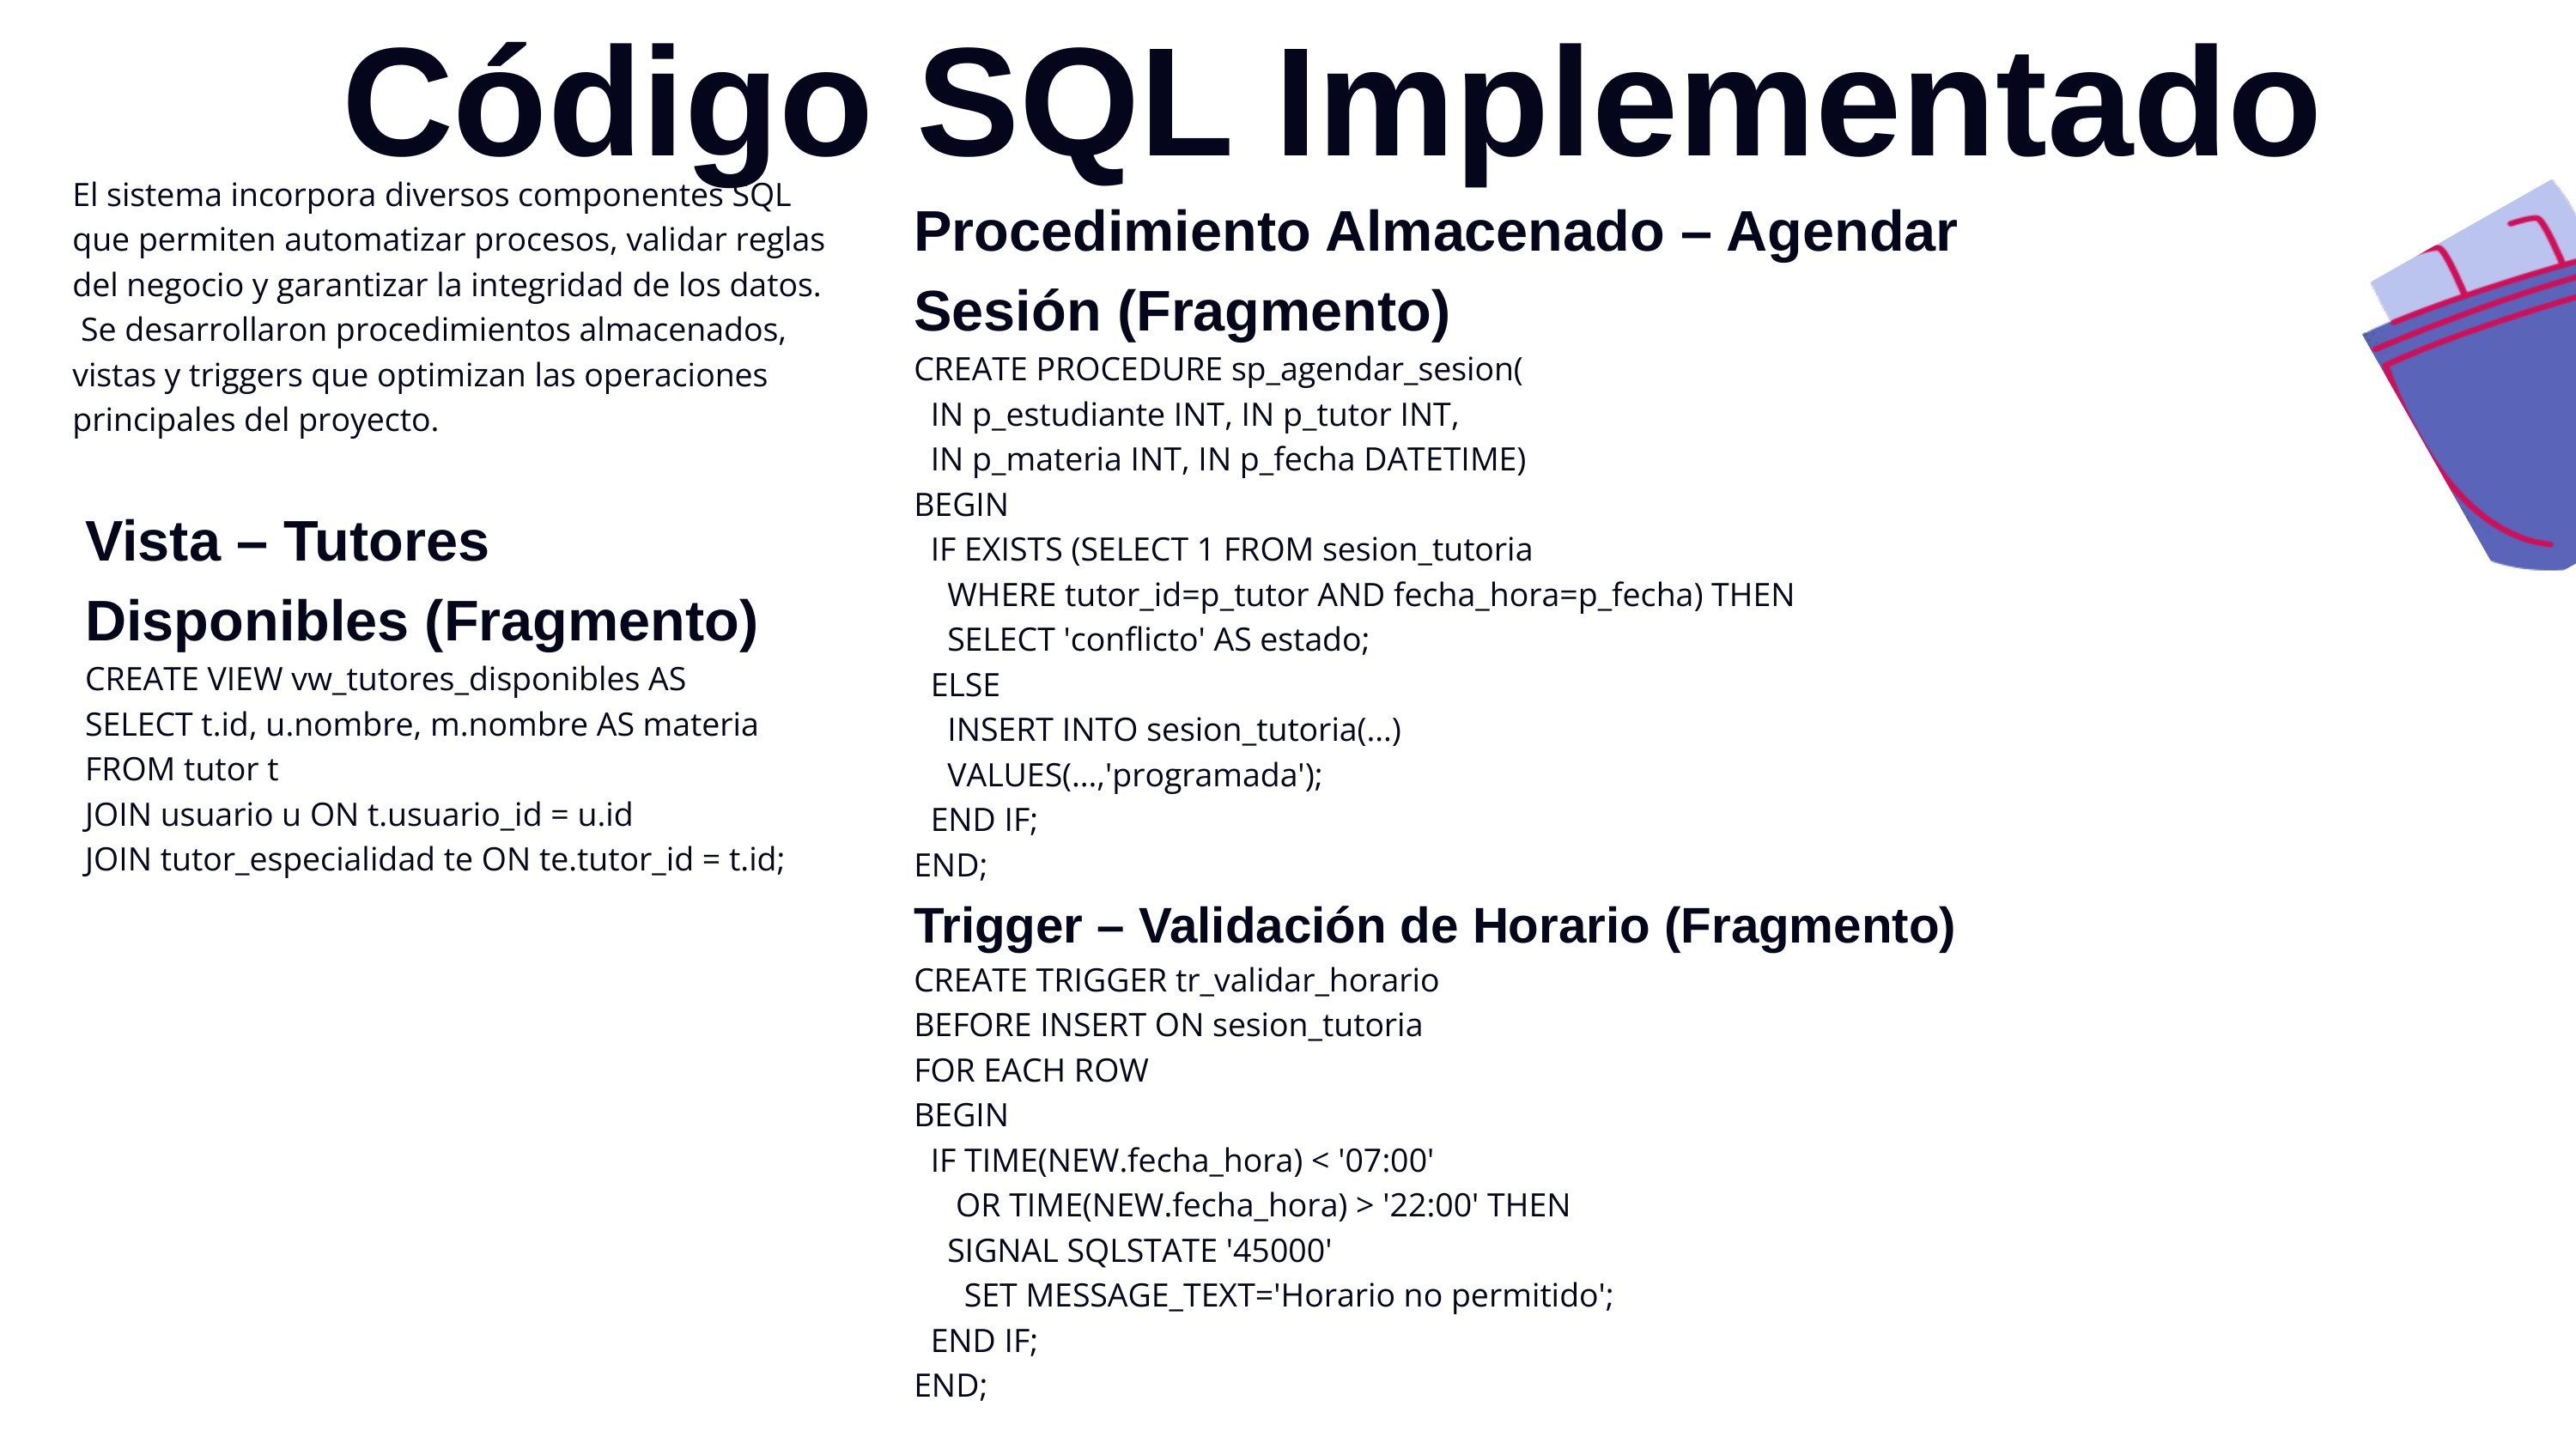

Código SQL Implementado
El sistema incorpora diversos componentes SQL que permiten automatizar procesos, validar reglas del negocio y garantizar la integridad de los datos.
 Se desarrollaron procedimientos almacenados, vistas y triggers que optimizan las operaciones principales del proyecto.

Procedimiento Almacenado – Agendar Sesión (Fragmento)
CREATE PROCEDURE sp_agendar_sesion(
  IN p_estudiante INT, IN p_tutor INT,
  IN p_materia INT, IN p_fecha DATETIME)
BEGIN
  IF EXISTS (SELECT 1 FROM sesion_tutoria
    WHERE tutor_id=p_tutor AND fecha_hora=p_fecha) THEN
    SELECT 'conflicto' AS estado;
  ELSE
    INSERT INTO sesion_tutoria(...)
    VALUES(...,'programada');
  END IF;
END;
Trigger – Validación de Horario (Fragmento)
CREATE TRIGGER tr_validar_horario
BEFORE INSERT ON sesion_tutoria
FOR EACH ROW
BEGIN
  IF TIME(NEW.fecha_hora) < '07:00'
     OR TIME(NEW.fecha_hora) > '22:00' THEN
    SIGNAL SQLSTATE '45000'
      SET MESSAGE_TEXT='Horario no permitido';
  END IF;
END;

Vista – Tutores Disponibles (Fragmento)
CREATE VIEW vw_tutores_disponibles AS
SELECT t.id, u.nombre, m.nombre AS materia
FROM tutor t
JOIN usuario u ON t.usuario_id = u.id
JOIN tutor_especialidad te ON te.tutor_id = t.id;